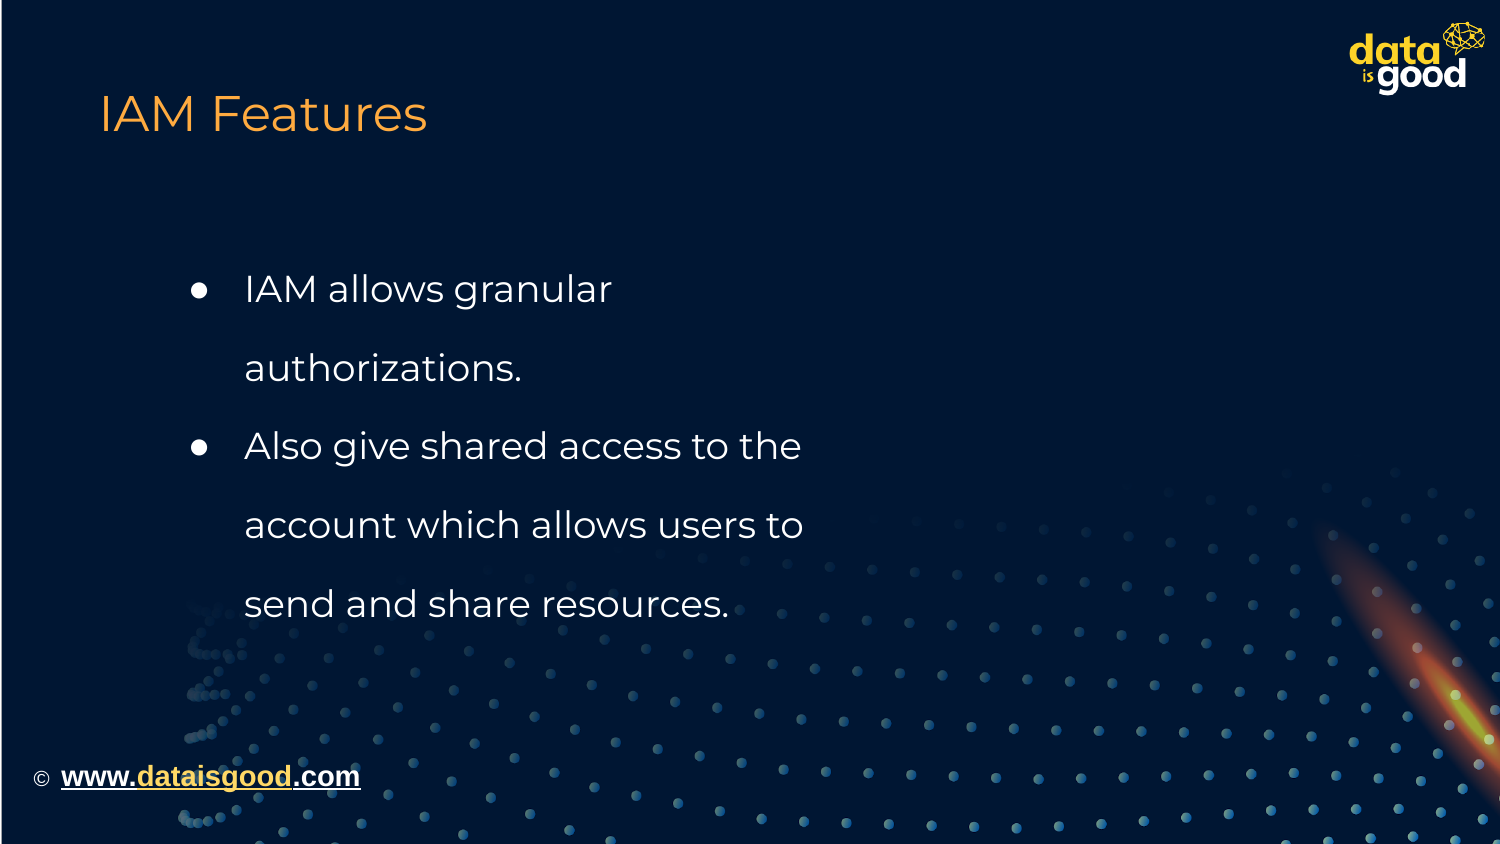

IAM Features
# IAM allows granular authorizations.
Also give shared access to the account which allows users to send and share resources.